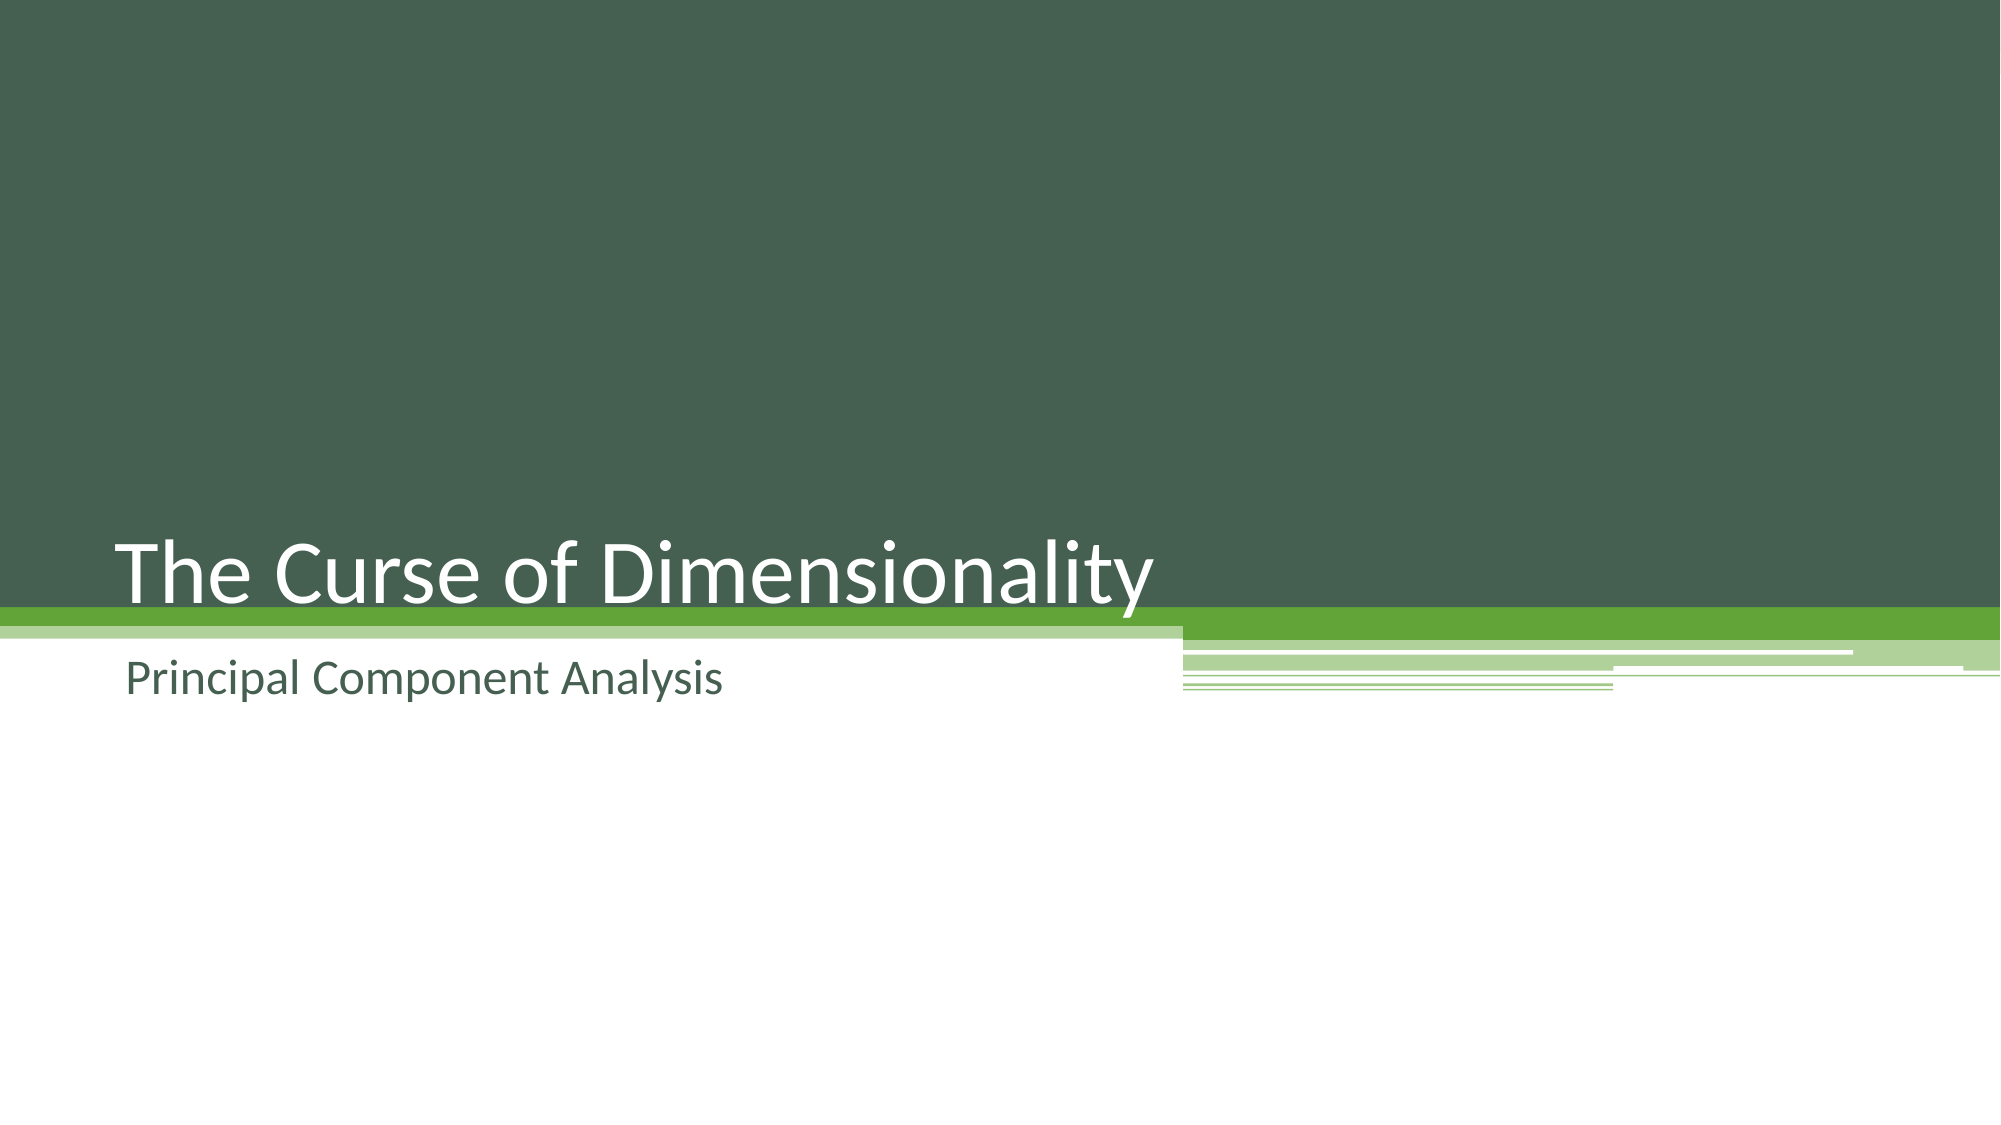

The Curse of Dimensionality
Principal Component Analysis